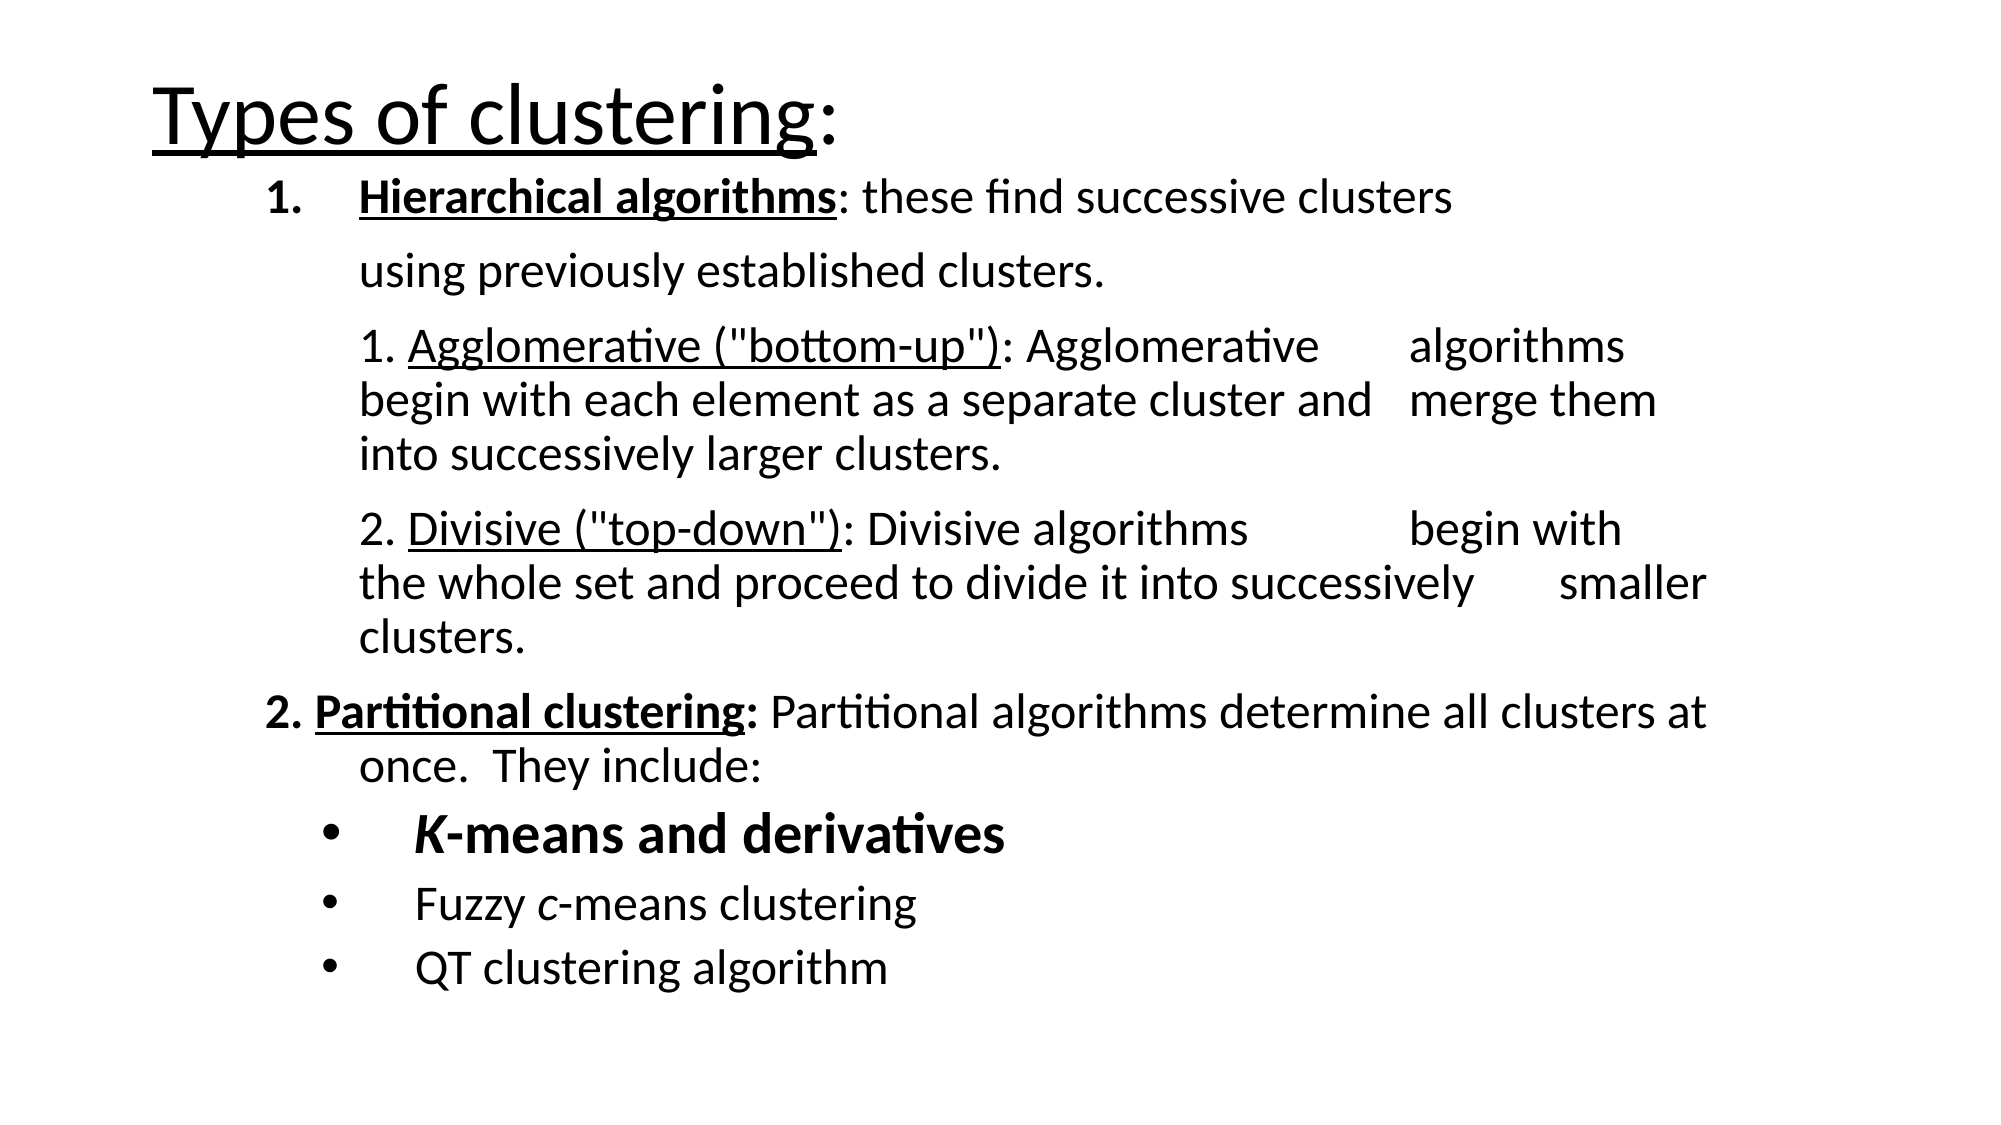

# Types of clustering:
Hierarchical algorithms: these find successive clusters
	using previously established clusters.
	1. Agglomerative ("bottom-up"): Agglomerative 	algorithms 	begin with each element as a separate cluster and 	merge them into successively larger clusters.
	2. Divisive ("top-down"): Divisive algorithms 	begin with 	the whole set and proceed to divide it into successively 	smaller clusters.
2. Partitional clustering: Partitional algorithms determine all clusters at once.  They include:
K-means and derivatives
Fuzzy c-means clustering
QT clustering algorithm